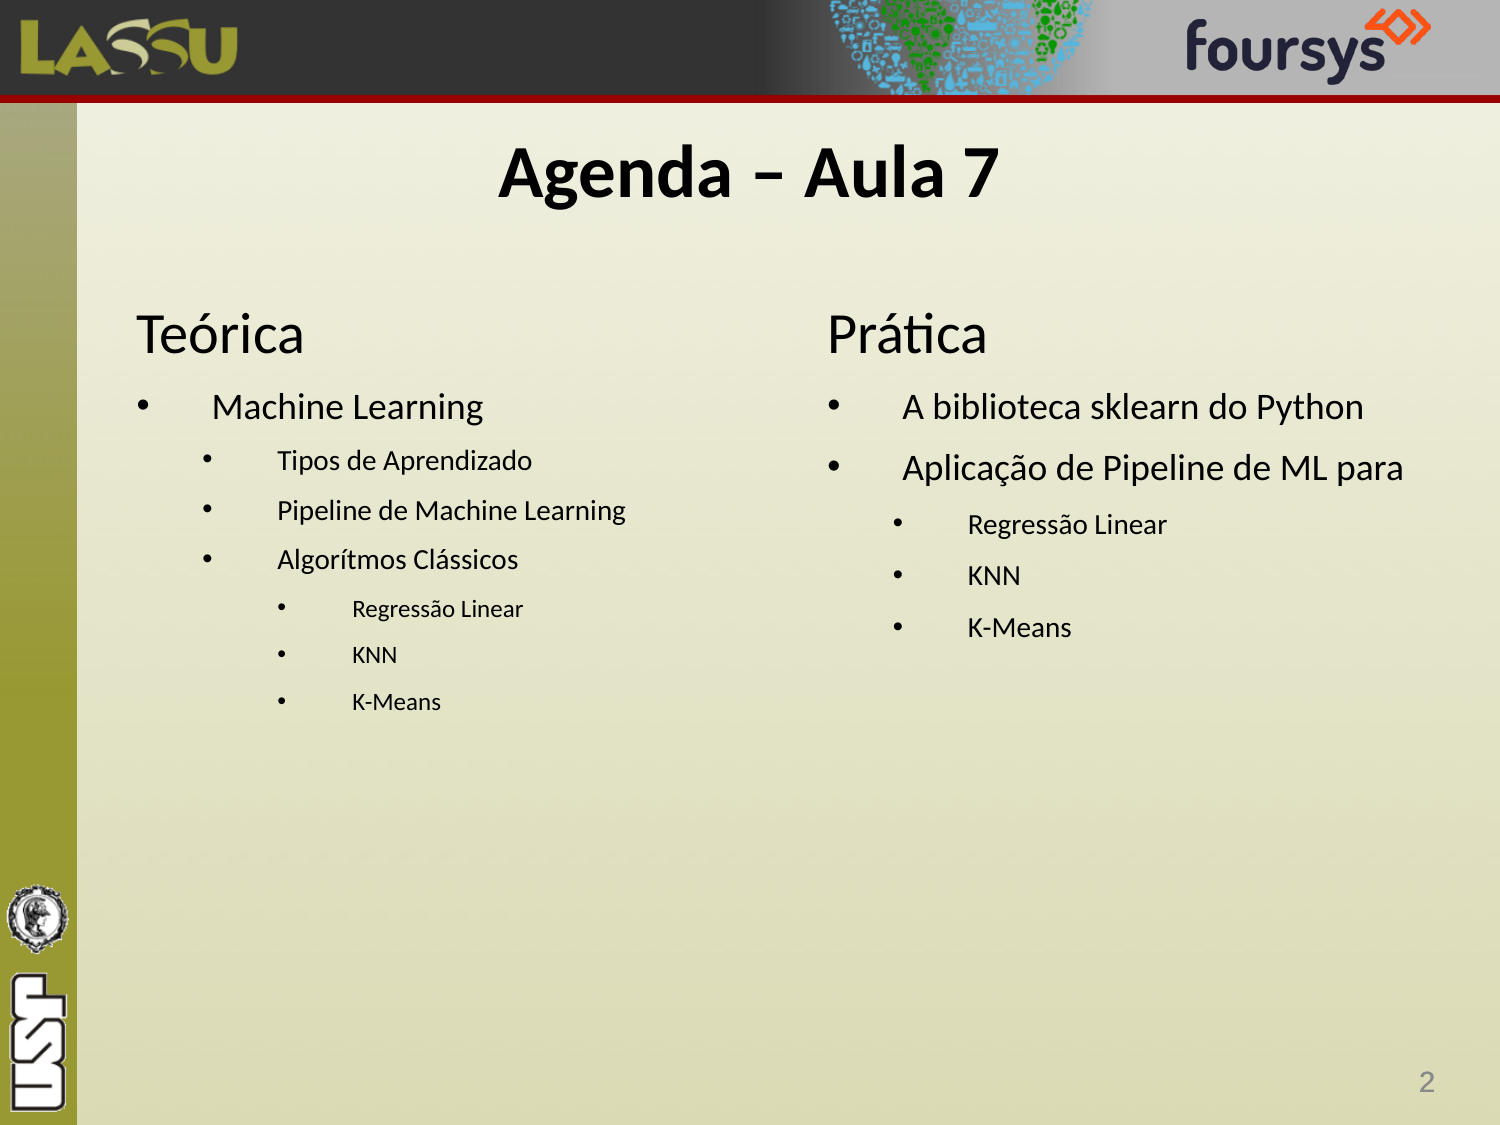

# Agenda – Aula 7
Teórica
Machine Learning
Tipos de Aprendizado
Pipeline de Machine Learning
Algorítmos Clássicos
Regressão Linear
KNN
K-Means
Prática
A biblioteca sklearn do Python
Aplicação de Pipeline de ML para
Regressão Linear
KNN
K-Means

2
2